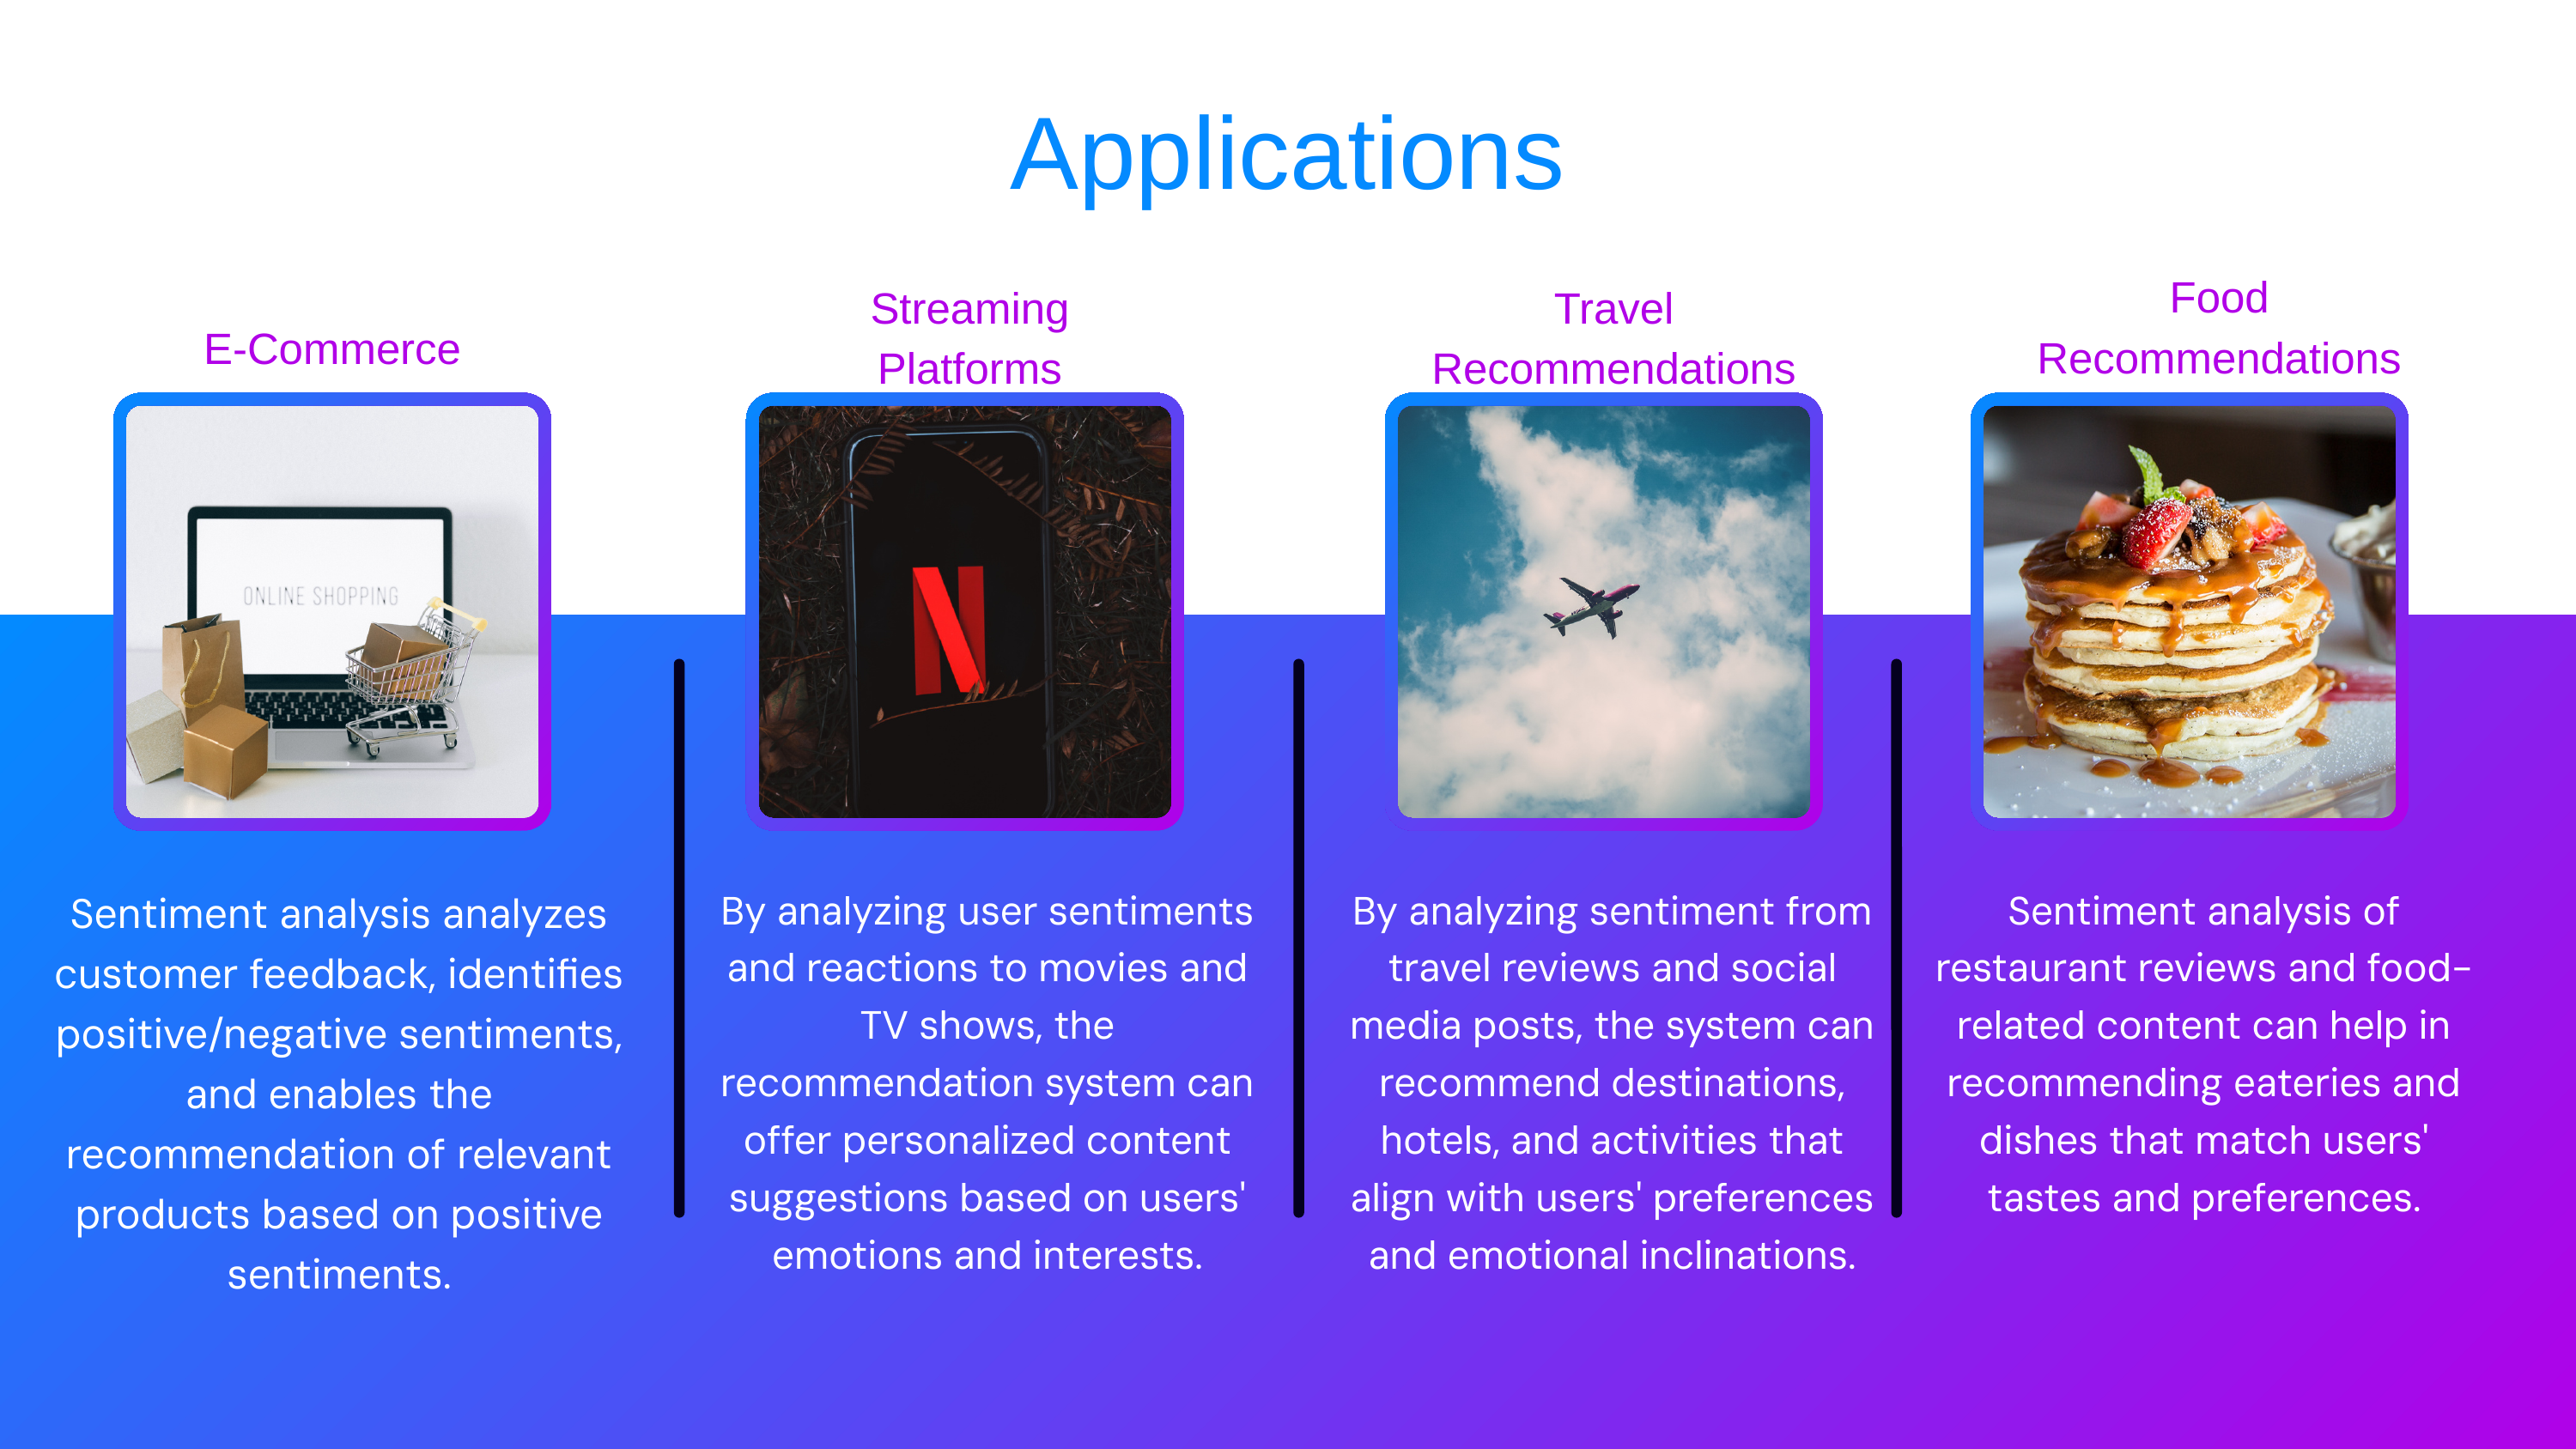

Applications
Food Recommendations
Streaming Platforms
Travel Recommendations
E-Commerce

By analyzing user sentiments and reactions to movies and TV shows, the recommendation system can offer personalized content suggestions based on users' emotions and interests.
By analyzing sentiment from travel reviews and social media posts, the system can recommend destinations, hotels, and activities that align with users' preferences and emotional inclinations.
Sentiment analysis of restaurant reviews and food-related content can help in recommending eateries and dishes that match users' tastes and preferences.
Sentiment analysis analyzes customer feedback, identifies positive/negative sentiments, and enables the recommendation of relevant products based on positive sentiments.